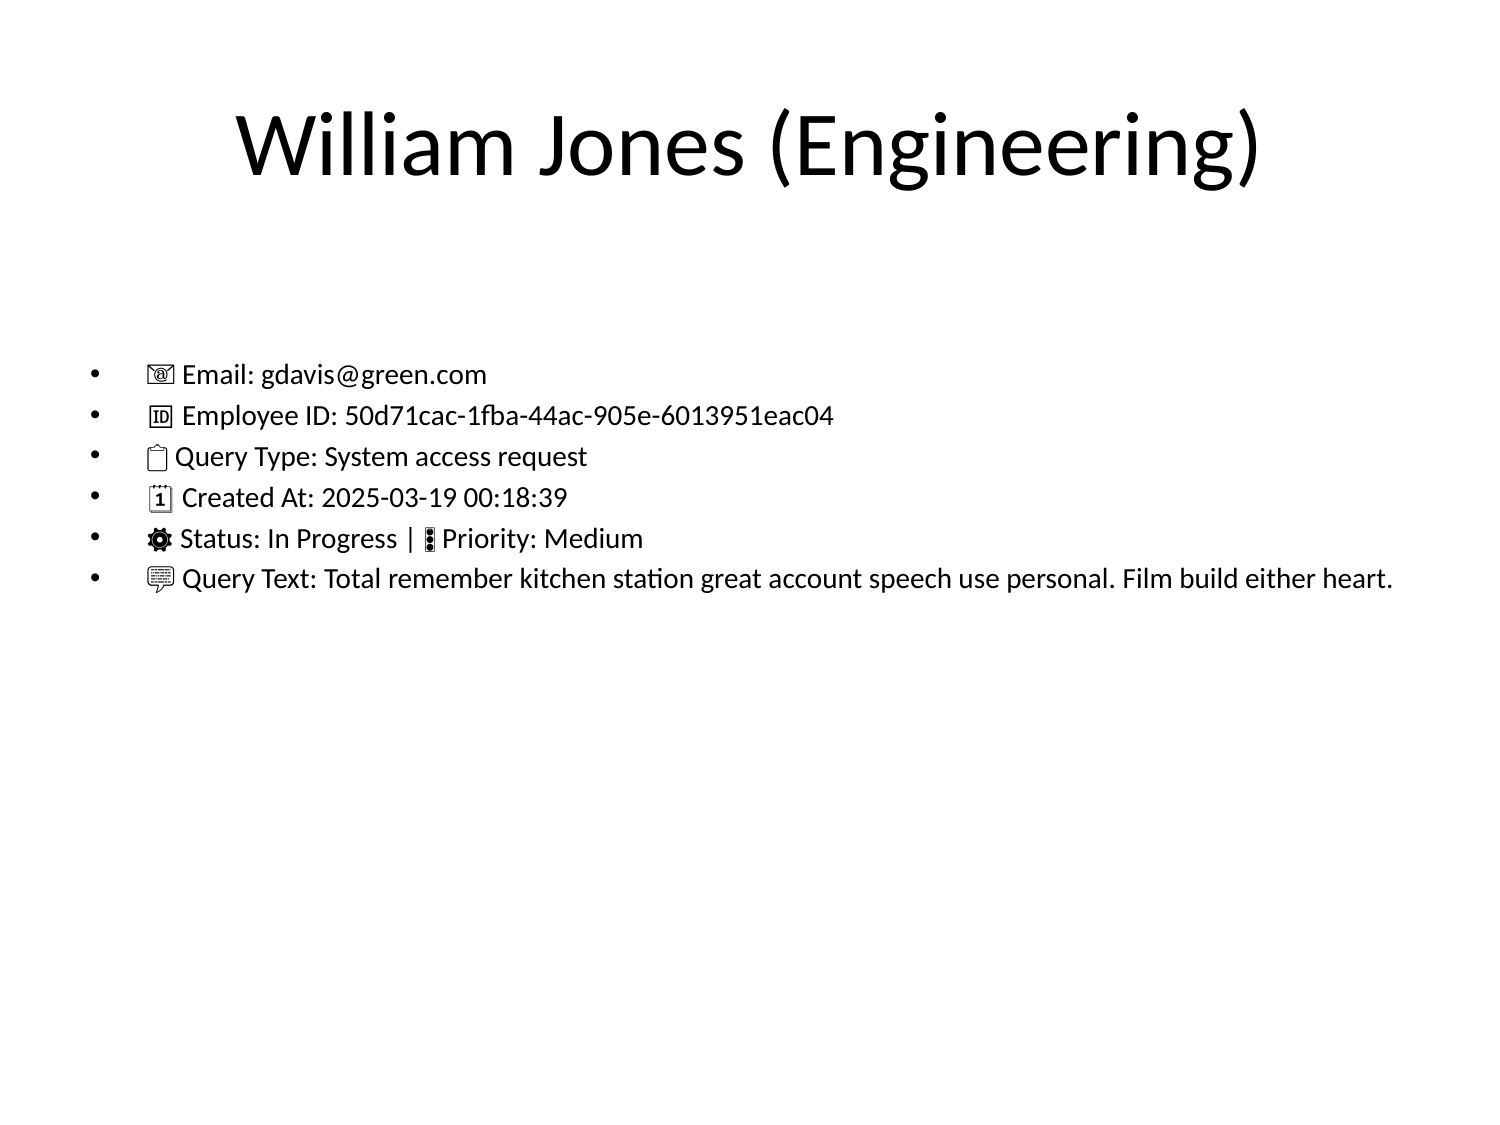

# William Jones (Engineering)

📧 Email: gdavis@green.com
🆔 Employee ID: 50d71cac-1fba-44ac-905e-6013951eac04
📋 Query Type: System access request
🗓 Created At: 2025-03-19 00:18:39
⚙ Status: In Progress | 🚦 Priority: Medium
💬 Query Text: Total remember kitchen station great account speech use personal. Film build either heart.